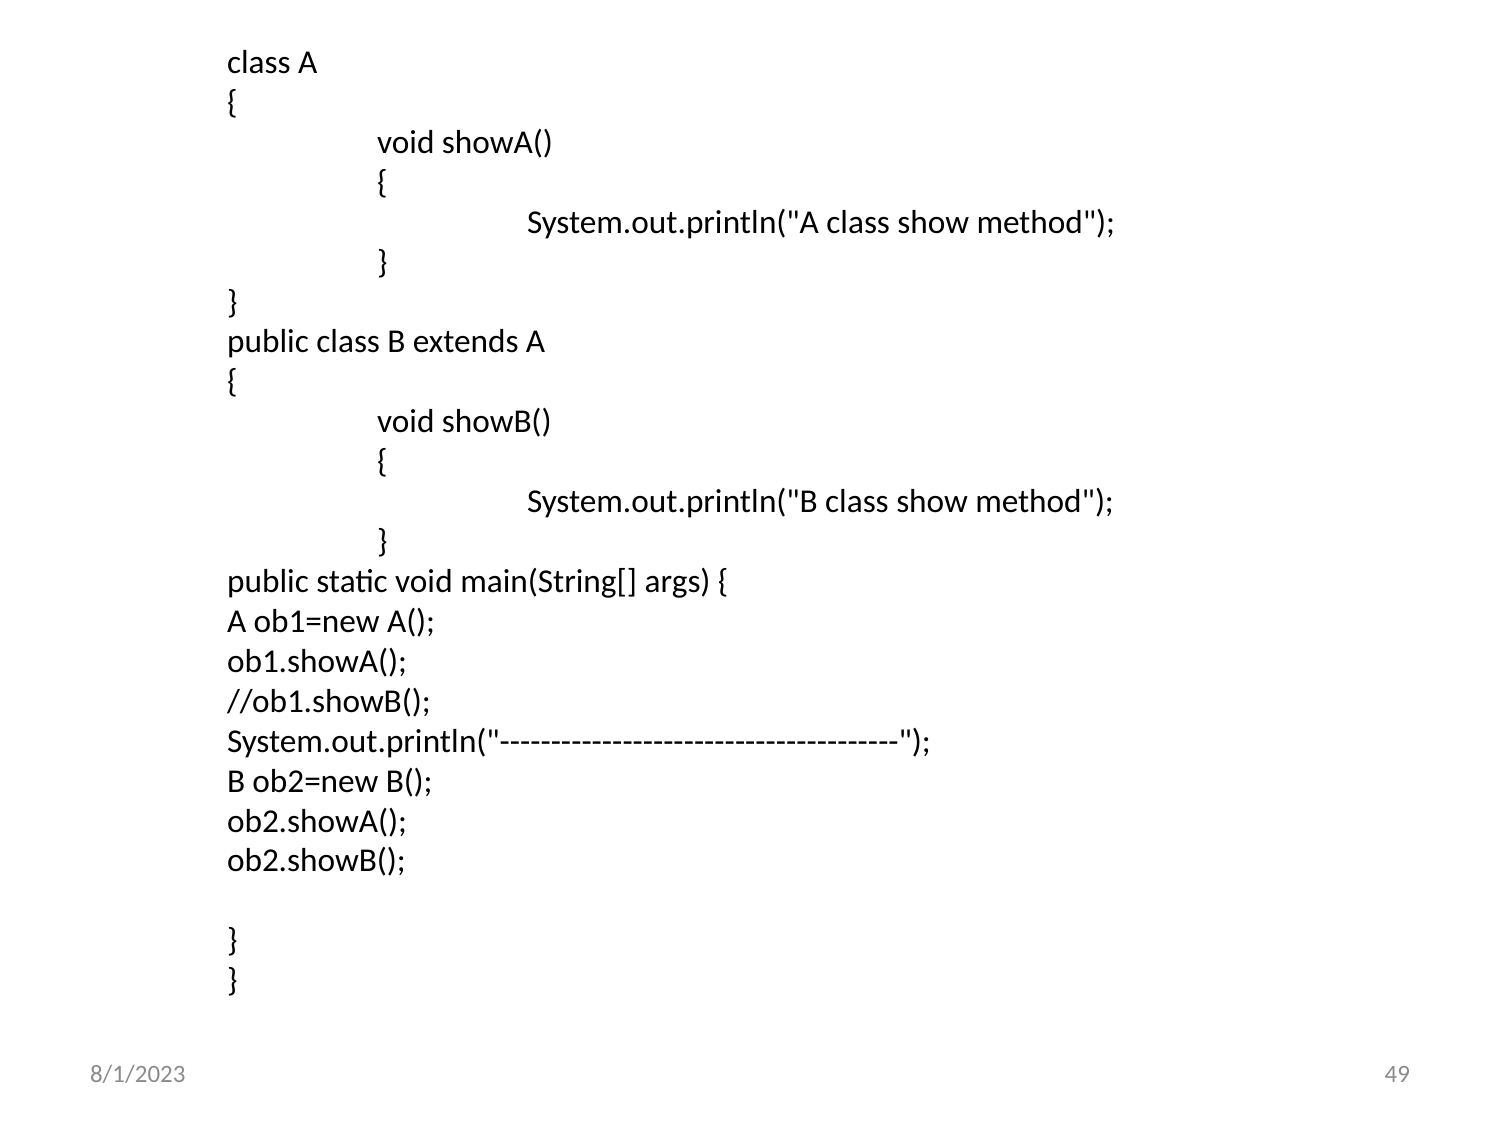

class A
{
	void showA()
	{
		System.out.println("A class show method");
	}
}
public class B extends A
{
	void showB()
	{
		System.out.println("B class show method");
	}
public static void main(String[] args) {
A ob1=new A();
ob1.showA();
//ob1.showB();
System.out.println("---------------------------------------");
B ob2=new B();
ob2.showA();
ob2.showB();

}
}
8/1/2023
49